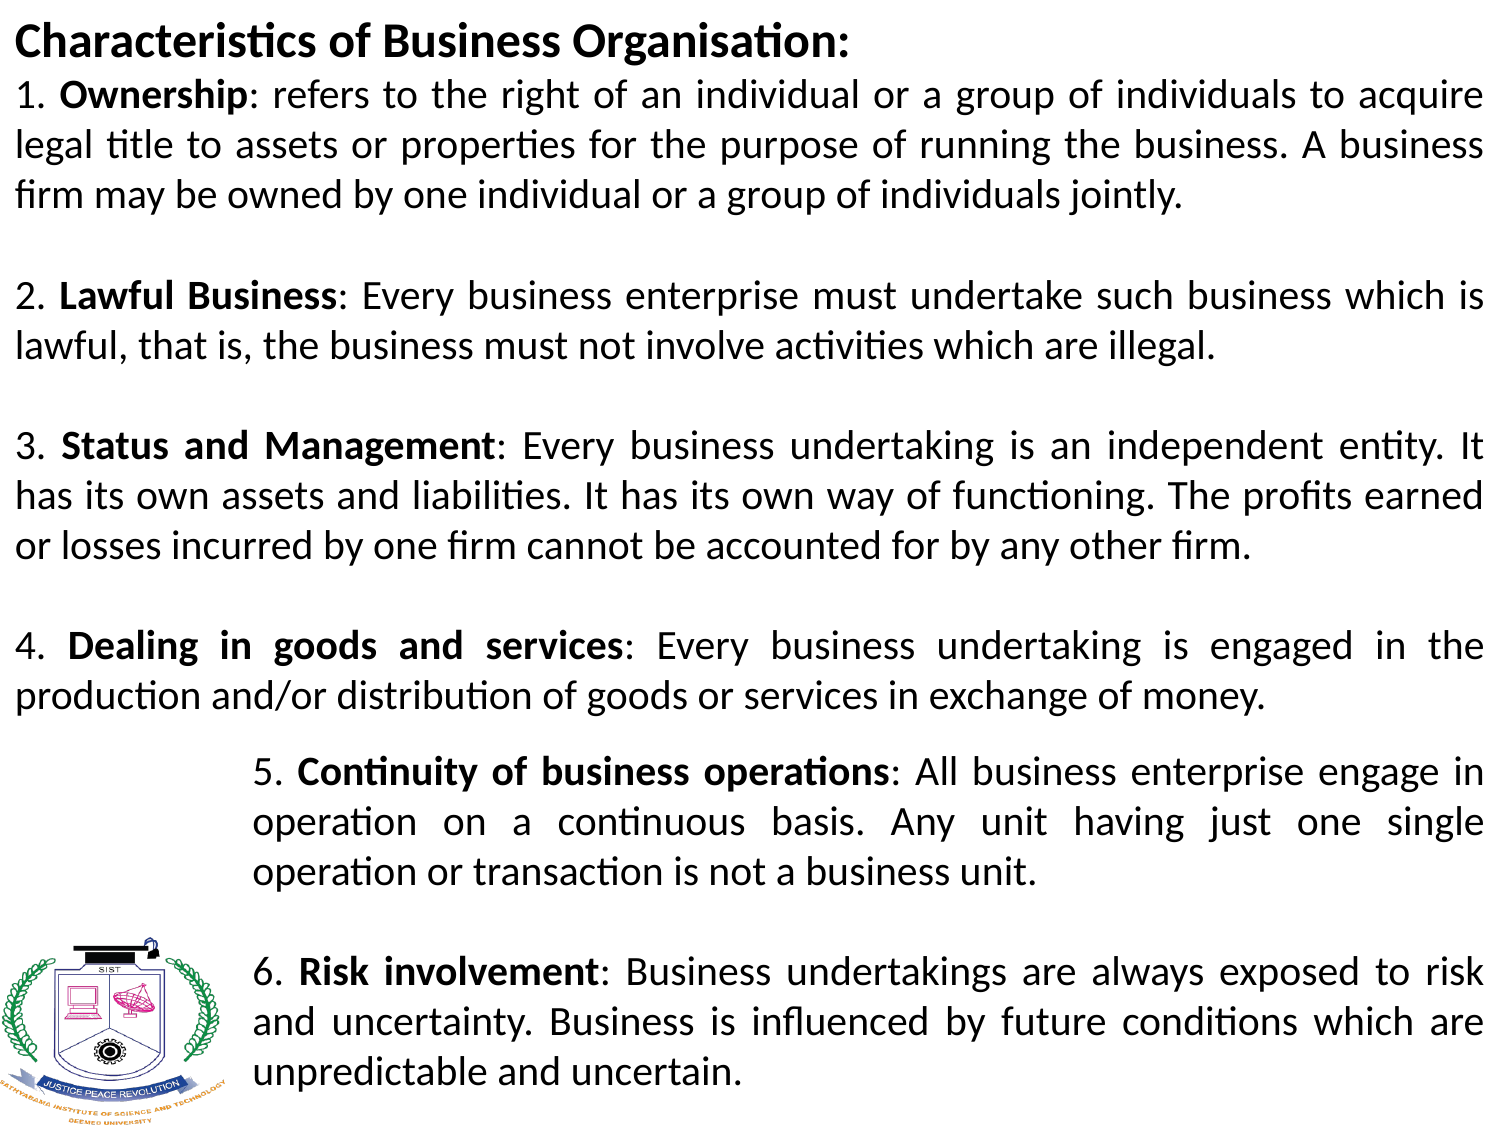

Characteristics of Business Organisation:
1. Ownership: refers to the right of an individual or a group of individuals to acquire legal title to assets or properties for the purpose of running the business. A business firm may be owned by one individual or a group of individuals jointly.

2. Lawful Business: Every business enterprise must undertake such business which is lawful, that is, the business must not involve activities which are illegal.

3. Status and Management: Every business undertaking is an independent entity. It has its own assets and liabilities. It has its own way of functioning. The profits earned or losses incurred by one firm cannot be accounted for by any other firm.

4. Dealing in goods and services: Every business undertaking is engaged in the production and/or distribution of goods or services in exchange of money.

5. Continuity of business operations: All business enterprise engage in operation on a continuous basis. Any unit having just one single operation or transaction is not a business unit.

6. Risk involvement: Business undertakings are always exposed to risk and uncertainty. Business is influenced by future conditions which are unpredictable and uncertain.